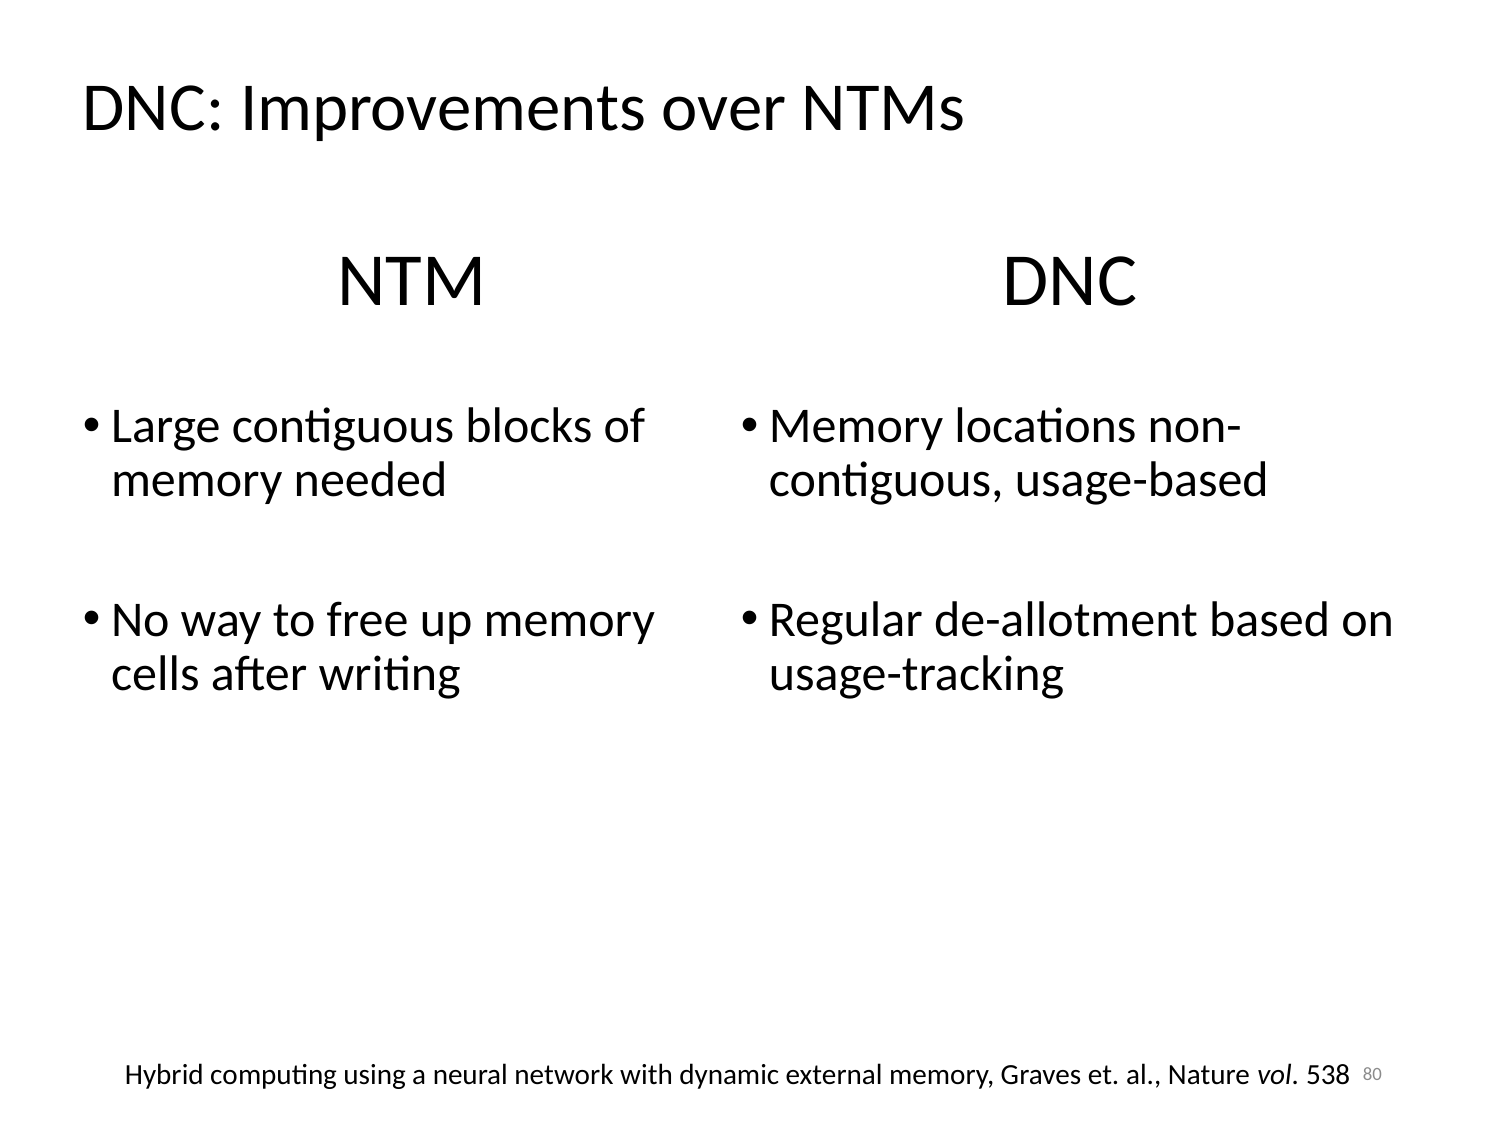

# DNC: Improvements over NTMs
NTM

Large contiguous blocks of memory needed

No way to free up memory cells after writing

DNC

Memory locations non-contiguous, usage-based

Regular de-allotment based on usage-tracking

80
Hybrid computing using a neural network with dynamic external memory, Graves et. al., Nature vol. 538